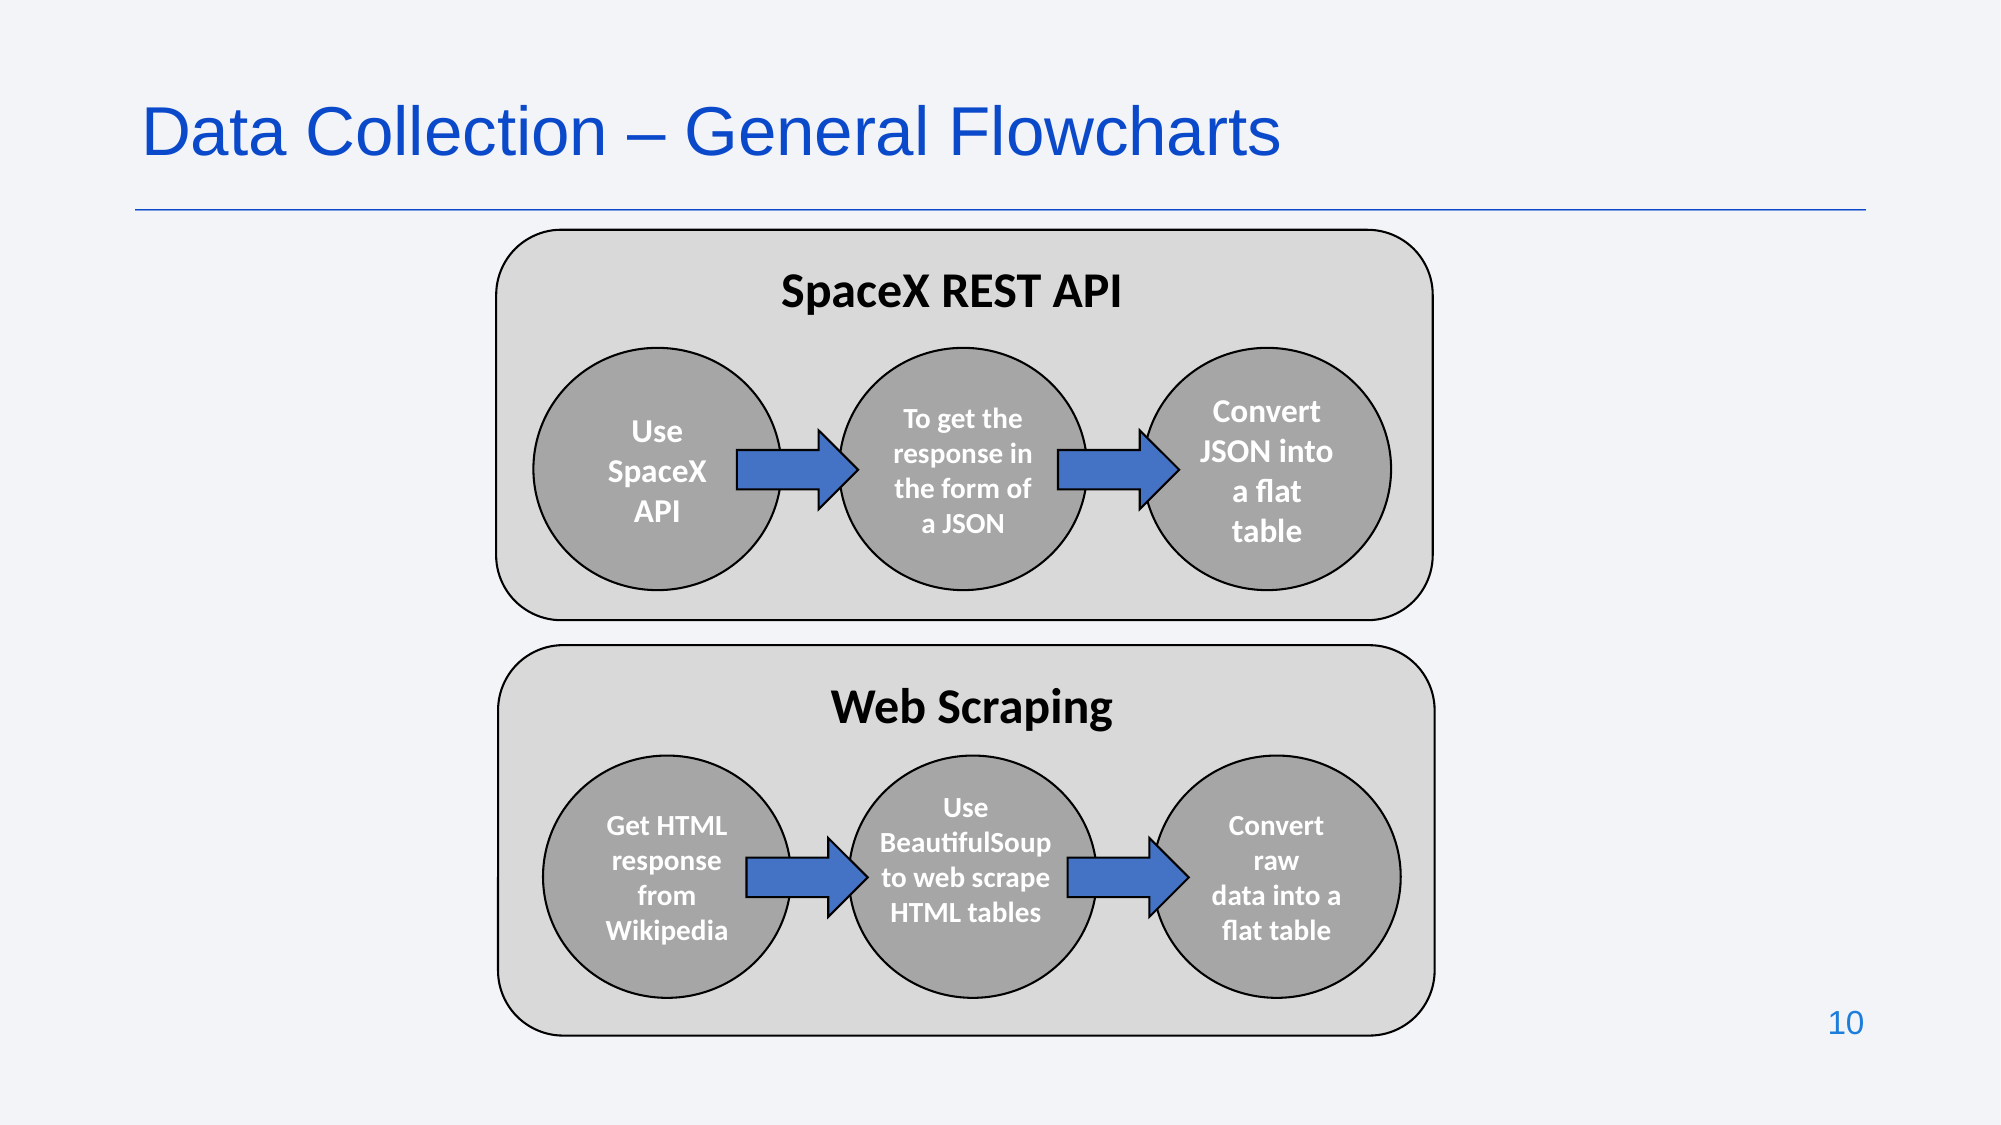

Data Collection – General Flowcharts

SpaceX REST API
To get the response in the form of a JSON
Convert JSON into a flat table
Use
SpaceX API

Web Scraping

Convert raw data into a flat table
Get HTML response from Wikipedia
Use
BeautifulSoup
to web scrape
HTML tables

10